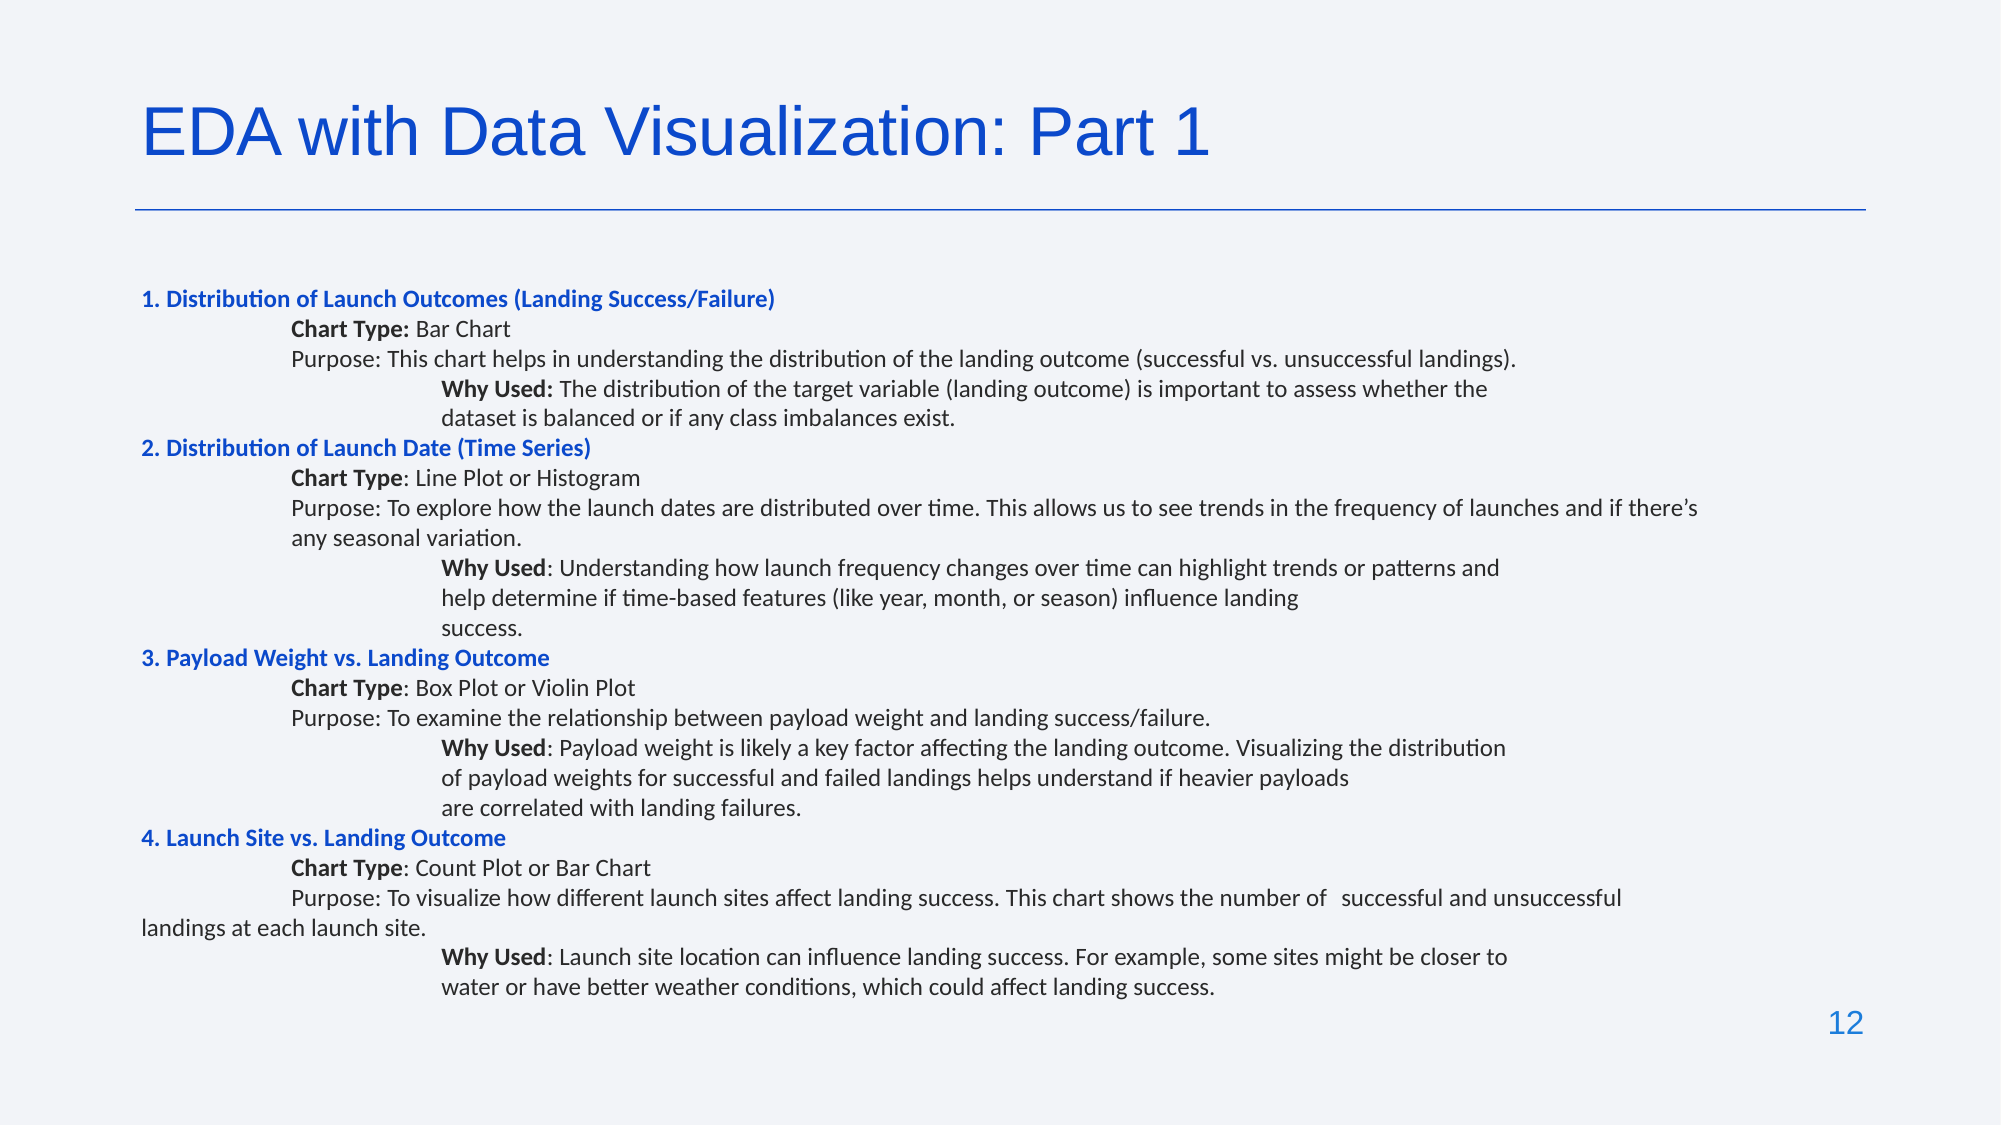

EDA with Data Visualization: Part 1
1. Distribution of Launch Outcomes (Landing Success/Failure)
	Chart Type: Bar Chart
	Purpose: This chart helps in understanding the distribution of the landing outcome (successful vs. unsuccessful landings).
		Why Used: The distribution of the target variable (landing outcome) is important to assess whether the 			dataset is balanced or if any class imbalances exist.
2. Distribution of Launch Date (Time Series)
	Chart Type: Line Plot or Histogram
	Purpose: To explore how the launch dates are distributed over time. This allows us to see trends in the frequency of launches and if there’s 	any seasonal variation.
		Why Used: Understanding how launch frequency changes over time can highlight trends or patterns and 			help determine if time-based features (like year, month, or season) influence landing 					success.
3. Payload Weight vs. Landing Outcome
	Chart Type: Box Plot or Violin Plot
	Purpose: To examine the relationship between payload weight and landing success/failure.
		Why Used: Payload weight is likely a key factor affecting the landing outcome. Visualizing the distribution 			of payload weights for successful and failed landings helps understand if heavier payloads 				are correlated with landing failures.
4. Launch Site vs. Landing Outcome
	Chart Type: Count Plot or Bar Chart
	Purpose: To visualize how different launch sites affect landing success. This chart shows the number of 	successful and unsuccessful 	landings at each launch site.
		Why Used: Launch site location can influence landing success. For example, some sites might be closer to 			water or have better weather conditions, which could affect landing success.
12